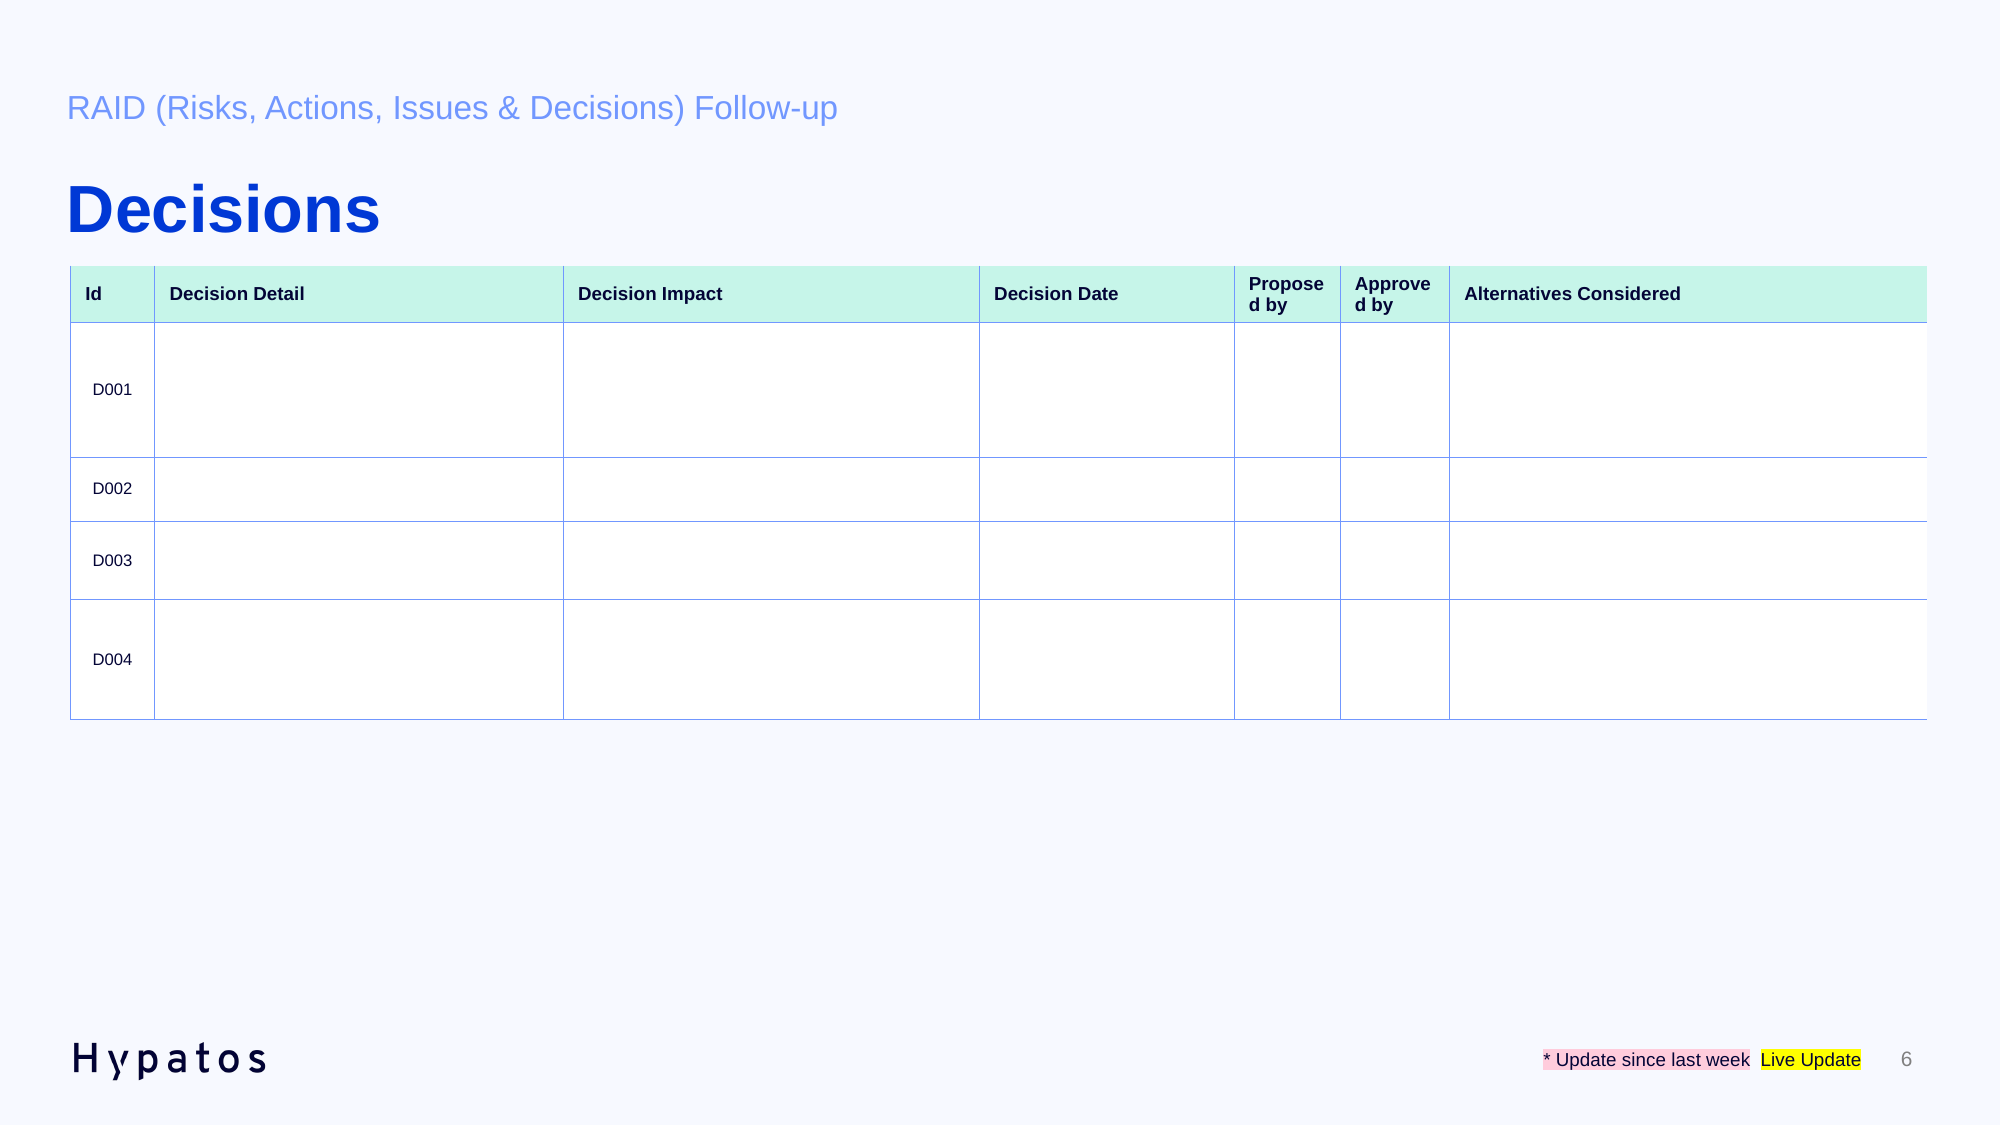

RAID (Risks, Actions, Issues & Decisions) Follow-up
# Decisions
| Id | Decision Detail | Decision Impact | Decision Date | Proposed by | Approved by | Alternatives Considered |
| --- | --- | --- | --- | --- | --- | --- |
| D001​ |  |  |  |  |  |  |
| D002​ |  |  |  |  |  |  |
| D003​ |  |  |  |  |  |  |
| D004​ |  |  |  |  |  |  |
* Update since last week  Live Update
6